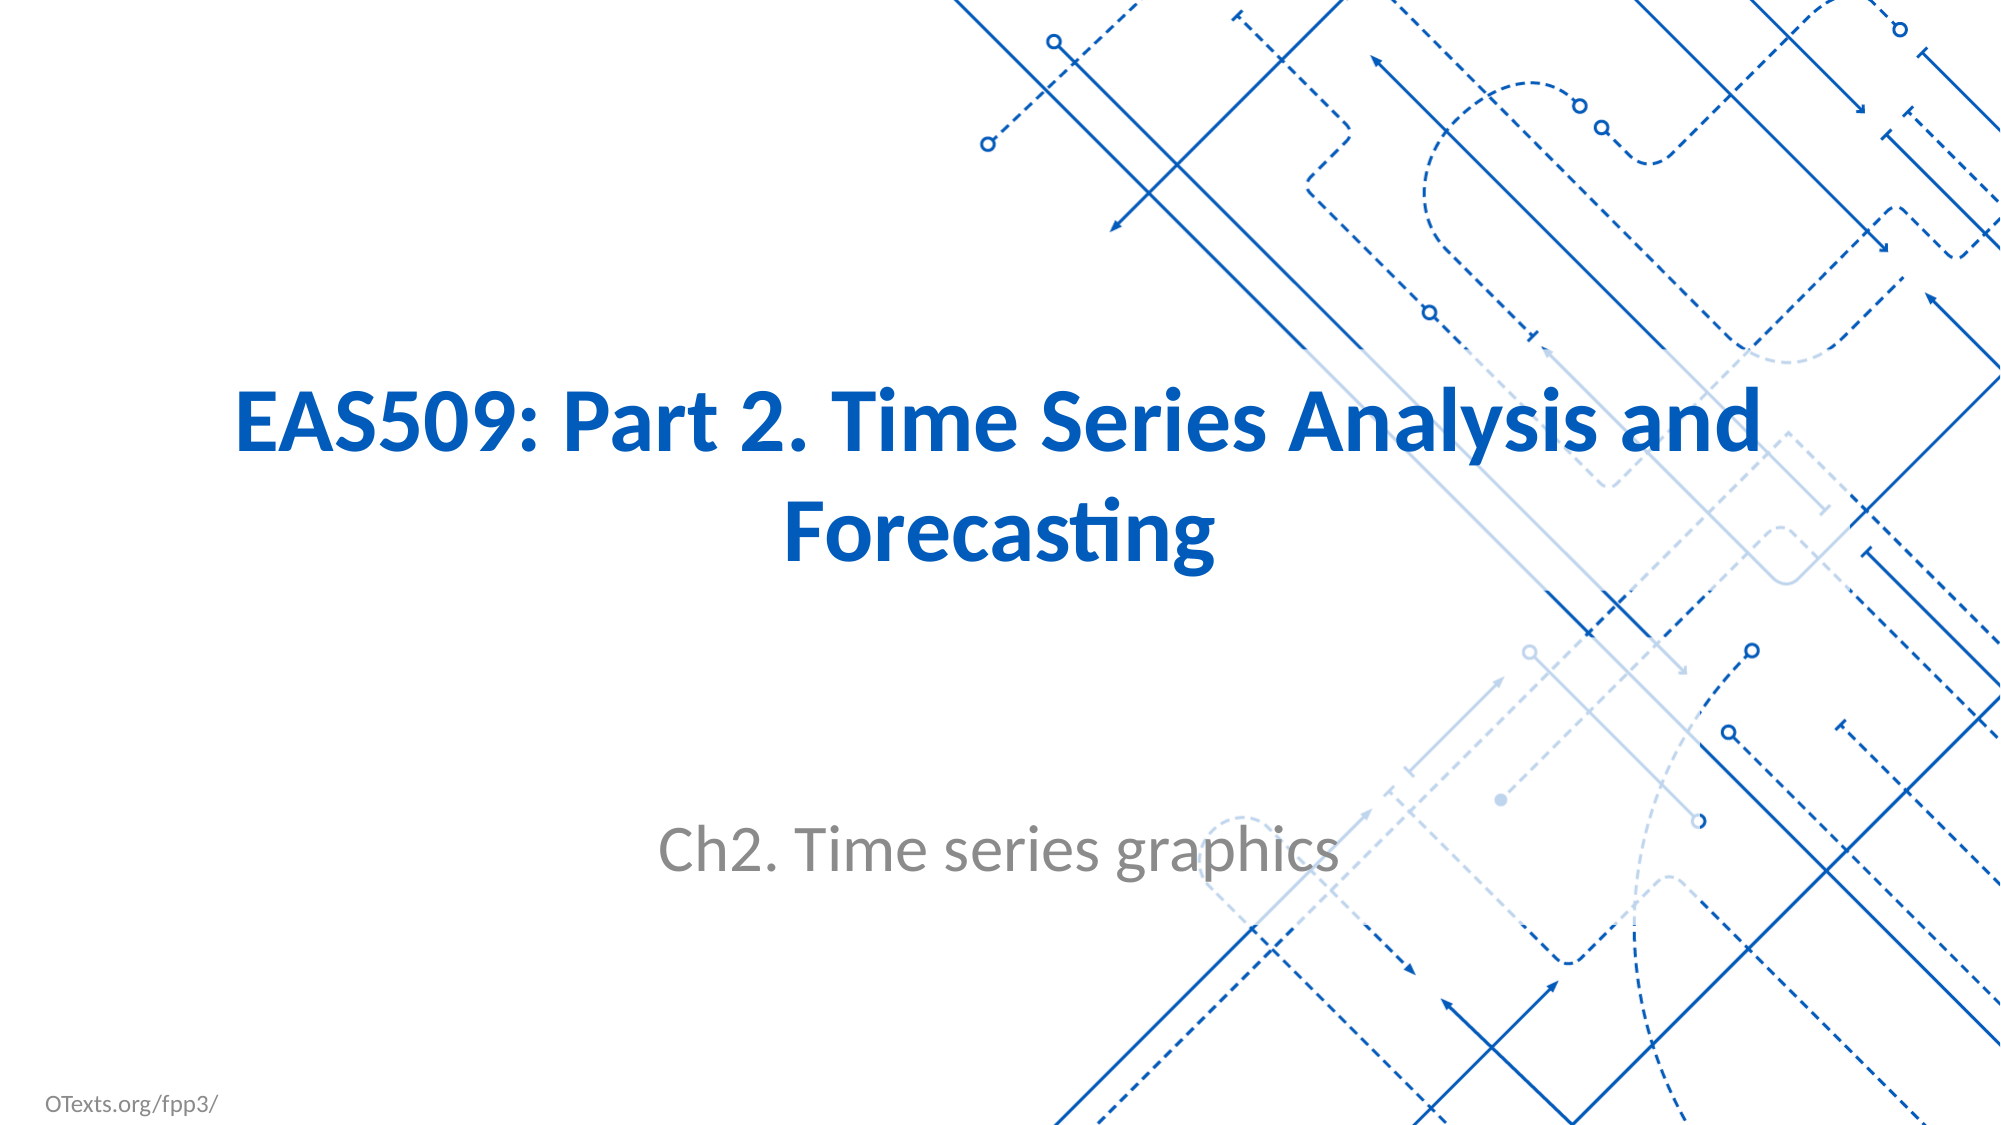

# EAS509: Part 2. Time Series Analysis and Forecasting
Ch2. Time series graphics
OTexts.org/fpp3/